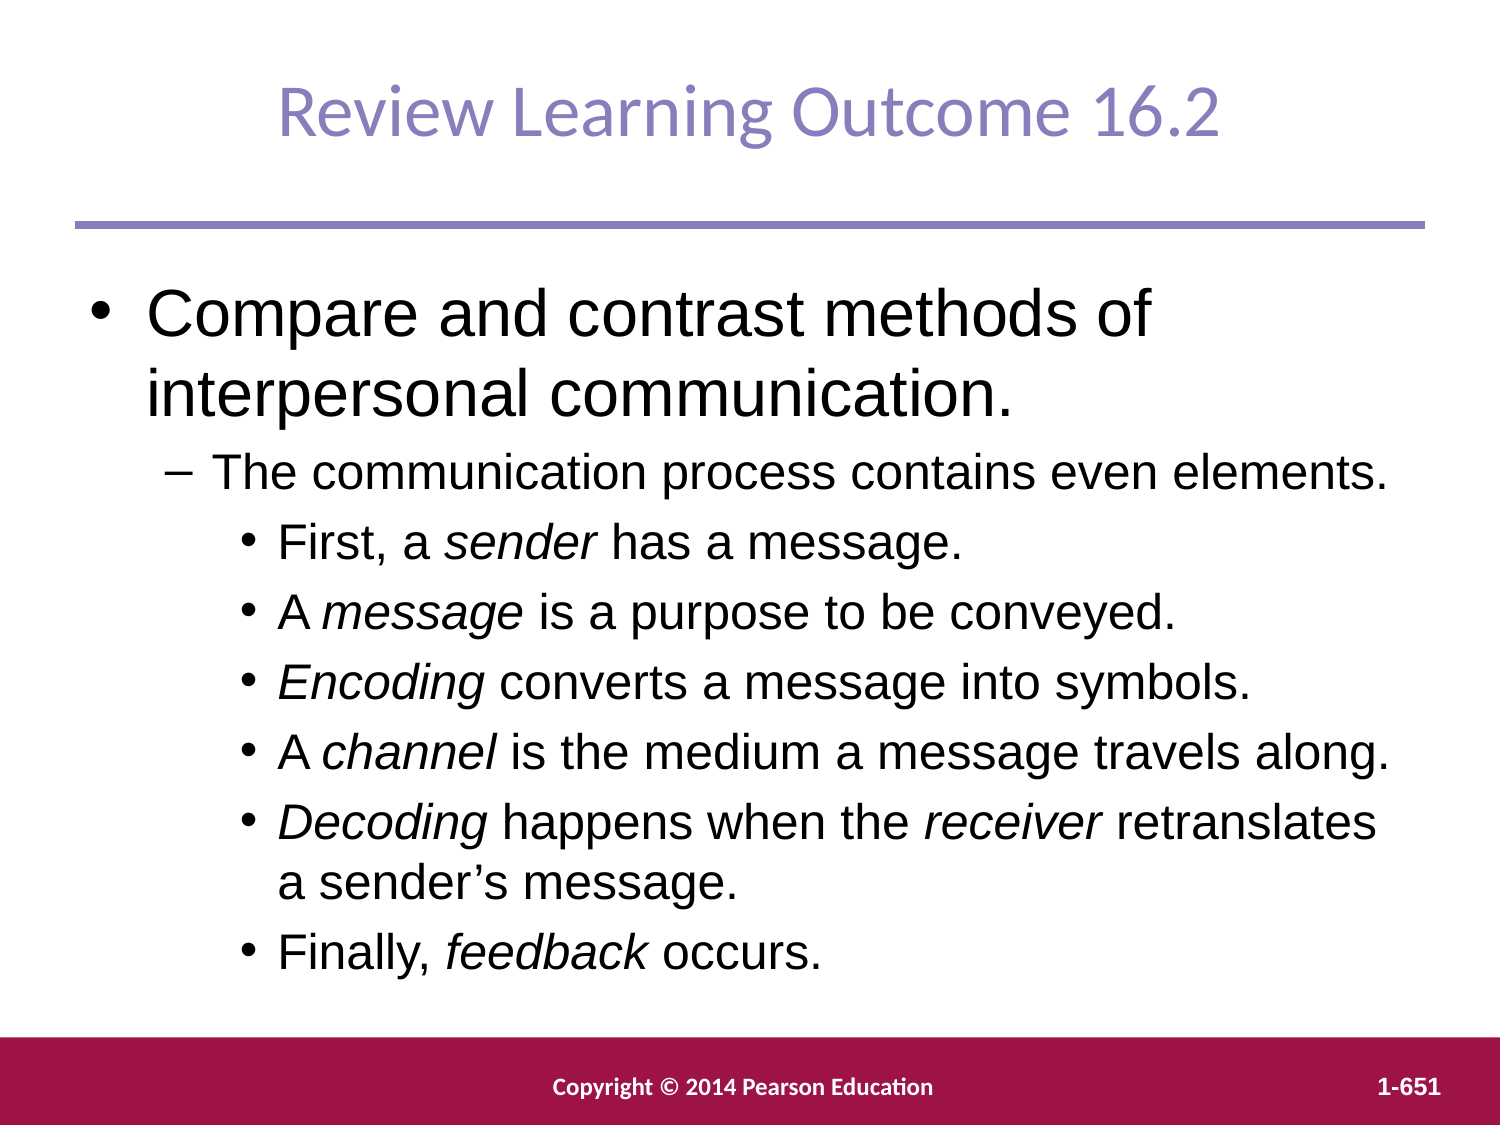

Review Learning Outcome 16.2
Compare and contrast methods of interpersonal communication.
The communication process contains even elements.
First, a sender has a message.
A message is a purpose to be conveyed.
Encoding converts a message into symbols.
A channel is the medium a message travels along.
Decoding happens when the receiver retranslates a sender’s message.
Finally, feedback occurs.